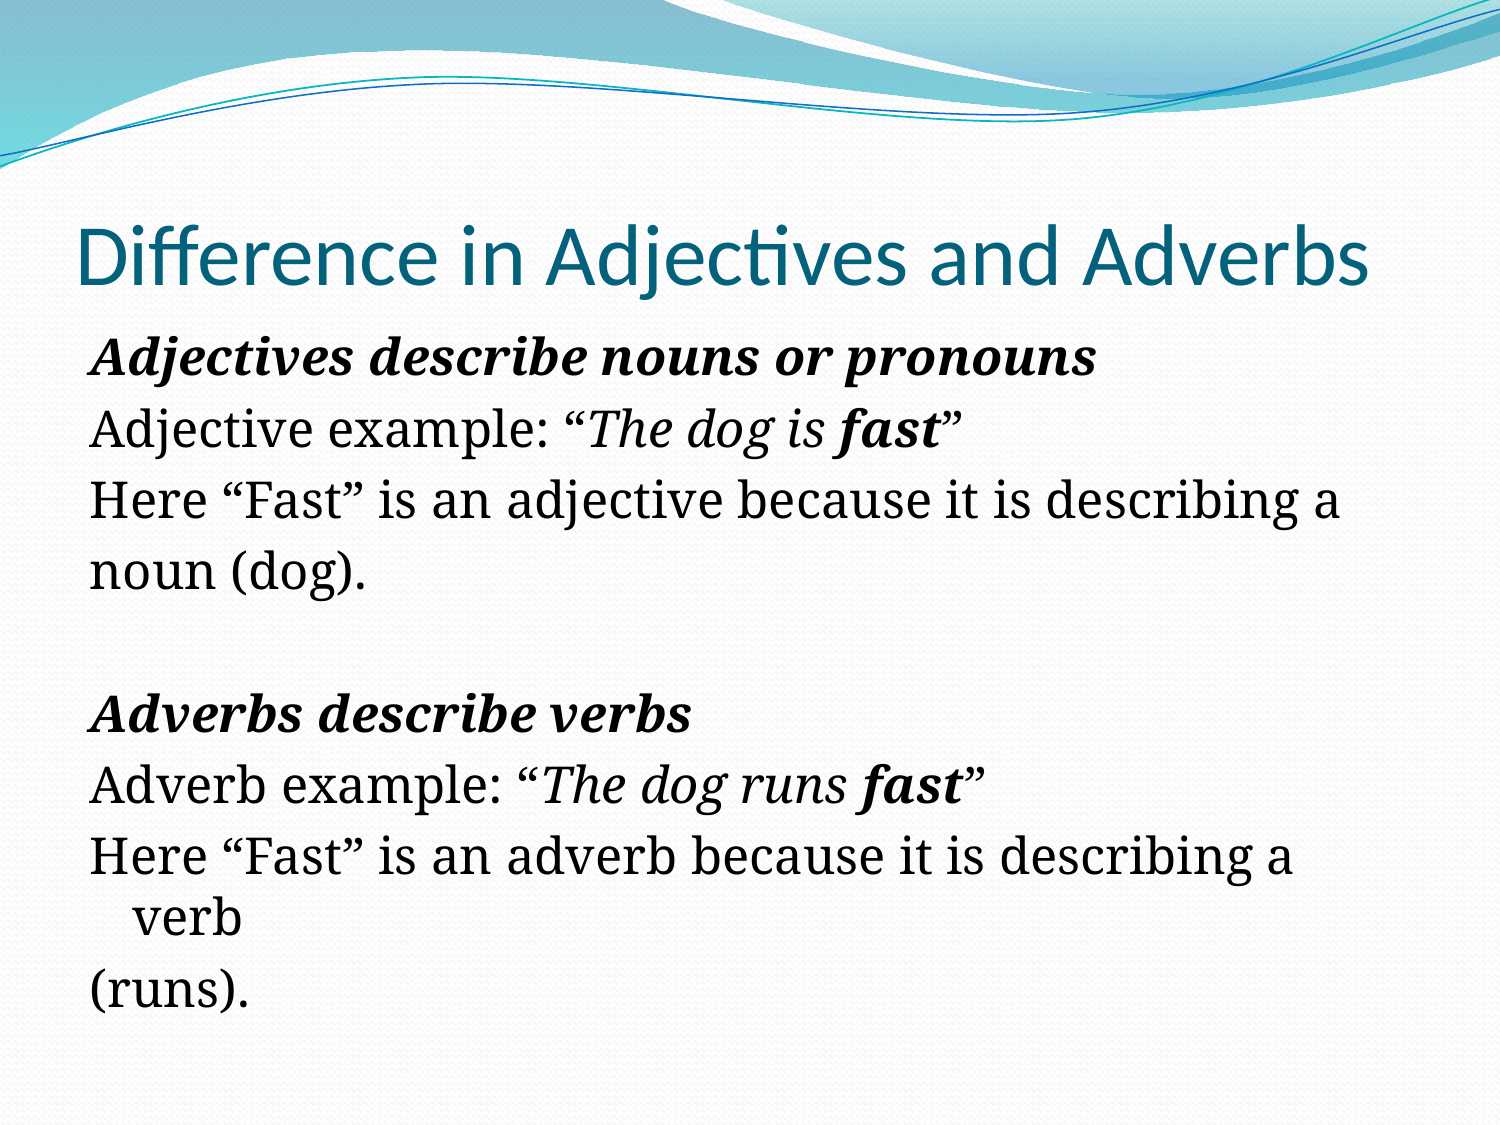

# Difference in Adjectives and Adverbs
Adjectives describe nouns or pronouns
Adjective example: “The dog is fast”
Here “Fast” is an adjective because it is describing a
noun (dog).

Adverbs describe verbs
Adverb example: “The dog runs fast”
Here “Fast” is an adverb because it is describing a verb
(runs).